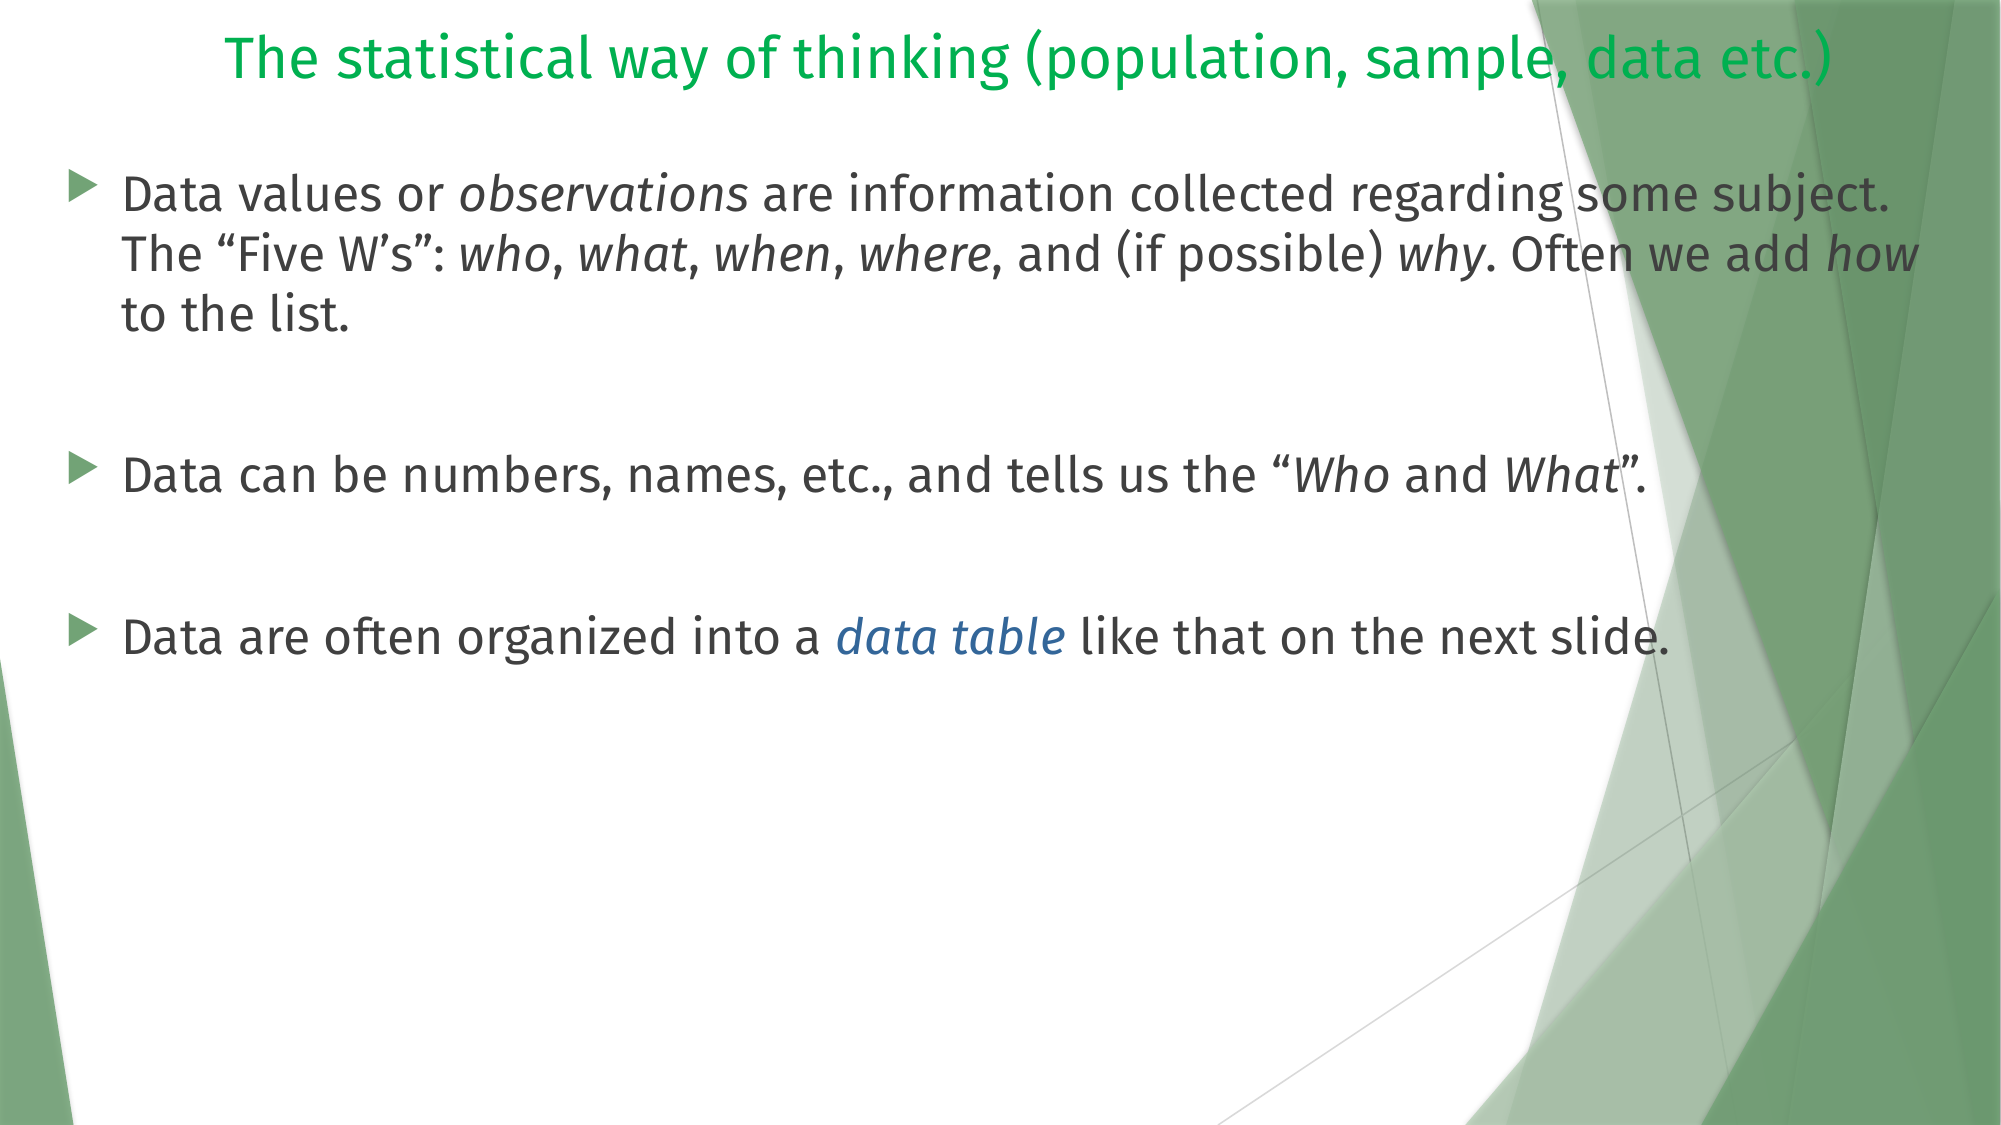

# The statistical way of thinking (population, sample, data etc.)
Data values or observations are information collected regarding some subject. The “Five W’s”: who, what, when, where, and (if possible) why. Often we add how to the list.

Data can be numbers, names, etc., and tells us the “Who and What”.

Data are often organized into a data table like that on the next slide.